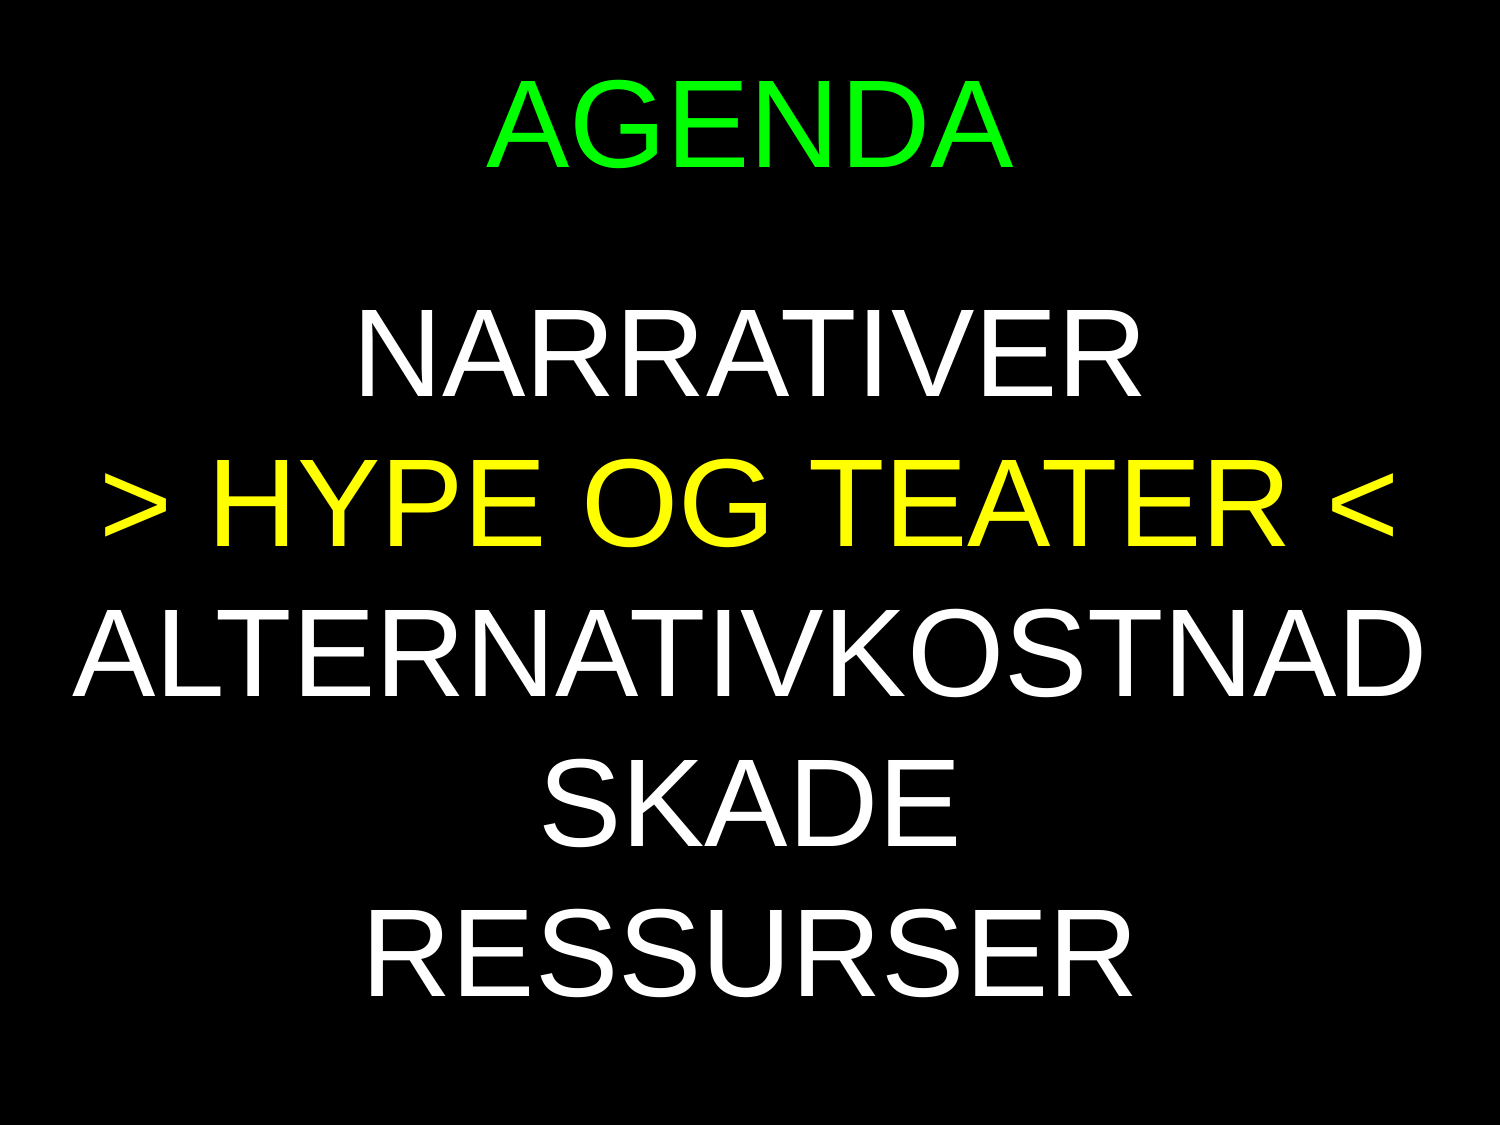

AGENDA
NARRATIVER
> HYPE OG TEATER <
ALTERNATIVKOSTNAD
SKADE
RESSURSER